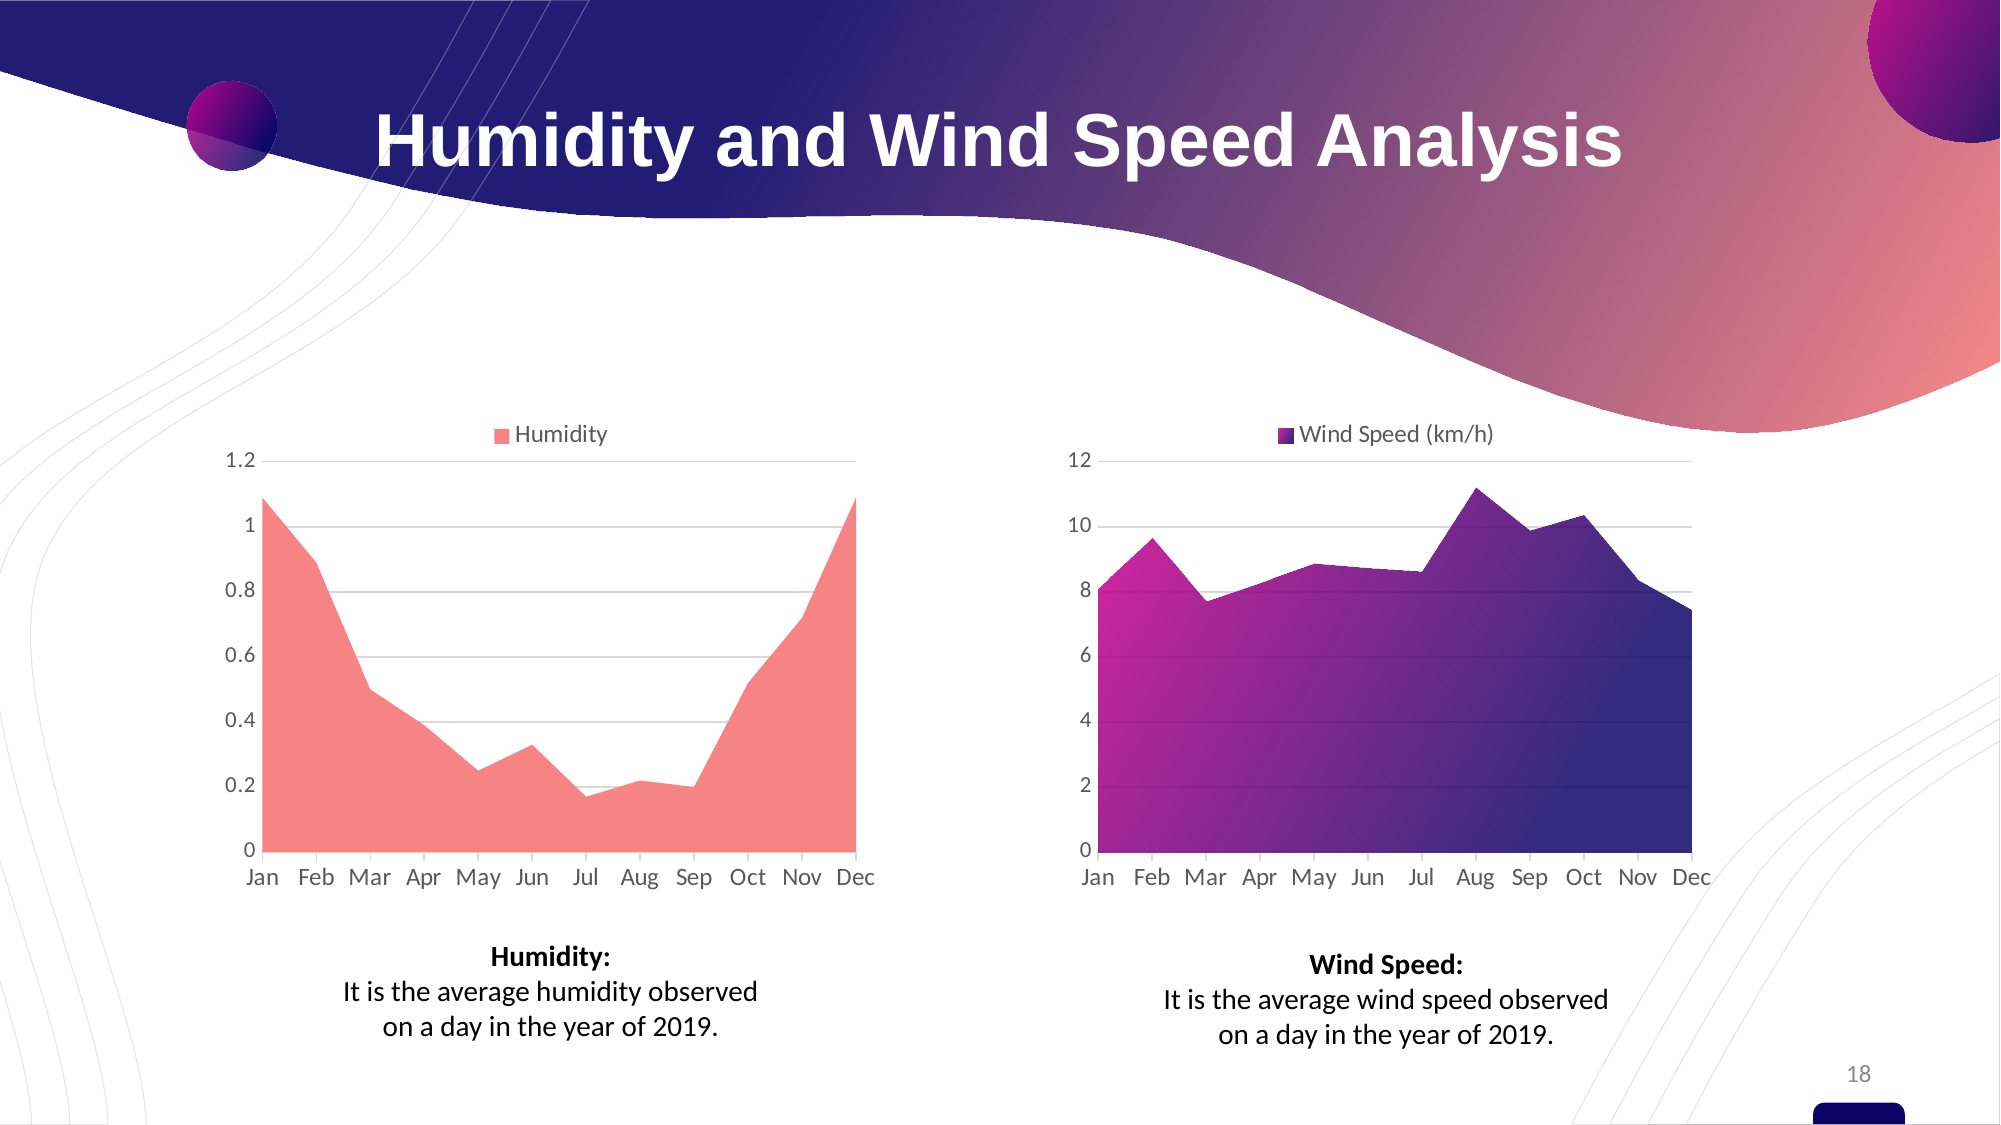

# Humidity and Wind Speed Analysis

### Chart

| Category | Humidity | Column1 |
|---|---|---|
| Jan | 1.09 | None |
| Feb | 0.89 | None |
| Mar | 0.5 | None |
| Apr | 0.39 | None |
| May | 0.25 | None |
| Jun | 0.33 | None |
| Jul | 0.17 | None |
| Aug | 0.22 | None |
| Sep | 0.2 | None |
| Oct | 0.52 | None |
| Nov | 0.72 | None |
| Dec | 1.09 | None |

### Chart

| Category | Series 1 | Wind Speed (km/h) |
|---|---|---|
| Jan | None | 8.1 |
| Feb | None | 9.64 |
| Mar | None | 7.7 |
| Apr | None | 8.28 |
| May | None | 8.86 |
| Jun | None | 8.73 |
| Jul | None | 8.62 |
| Aug | None | 11.2 |
| Sep | None | 9.87 |
| Oct | None | 10.36 |
| Nov | None | 8.37 |
| Dec | None | 7.45 |

Humidity:
It is the average humidity observed
on a day in the year of 2019.
Wind Speed:
It is the average wind speed observed
on a day in the year of 2019.
18